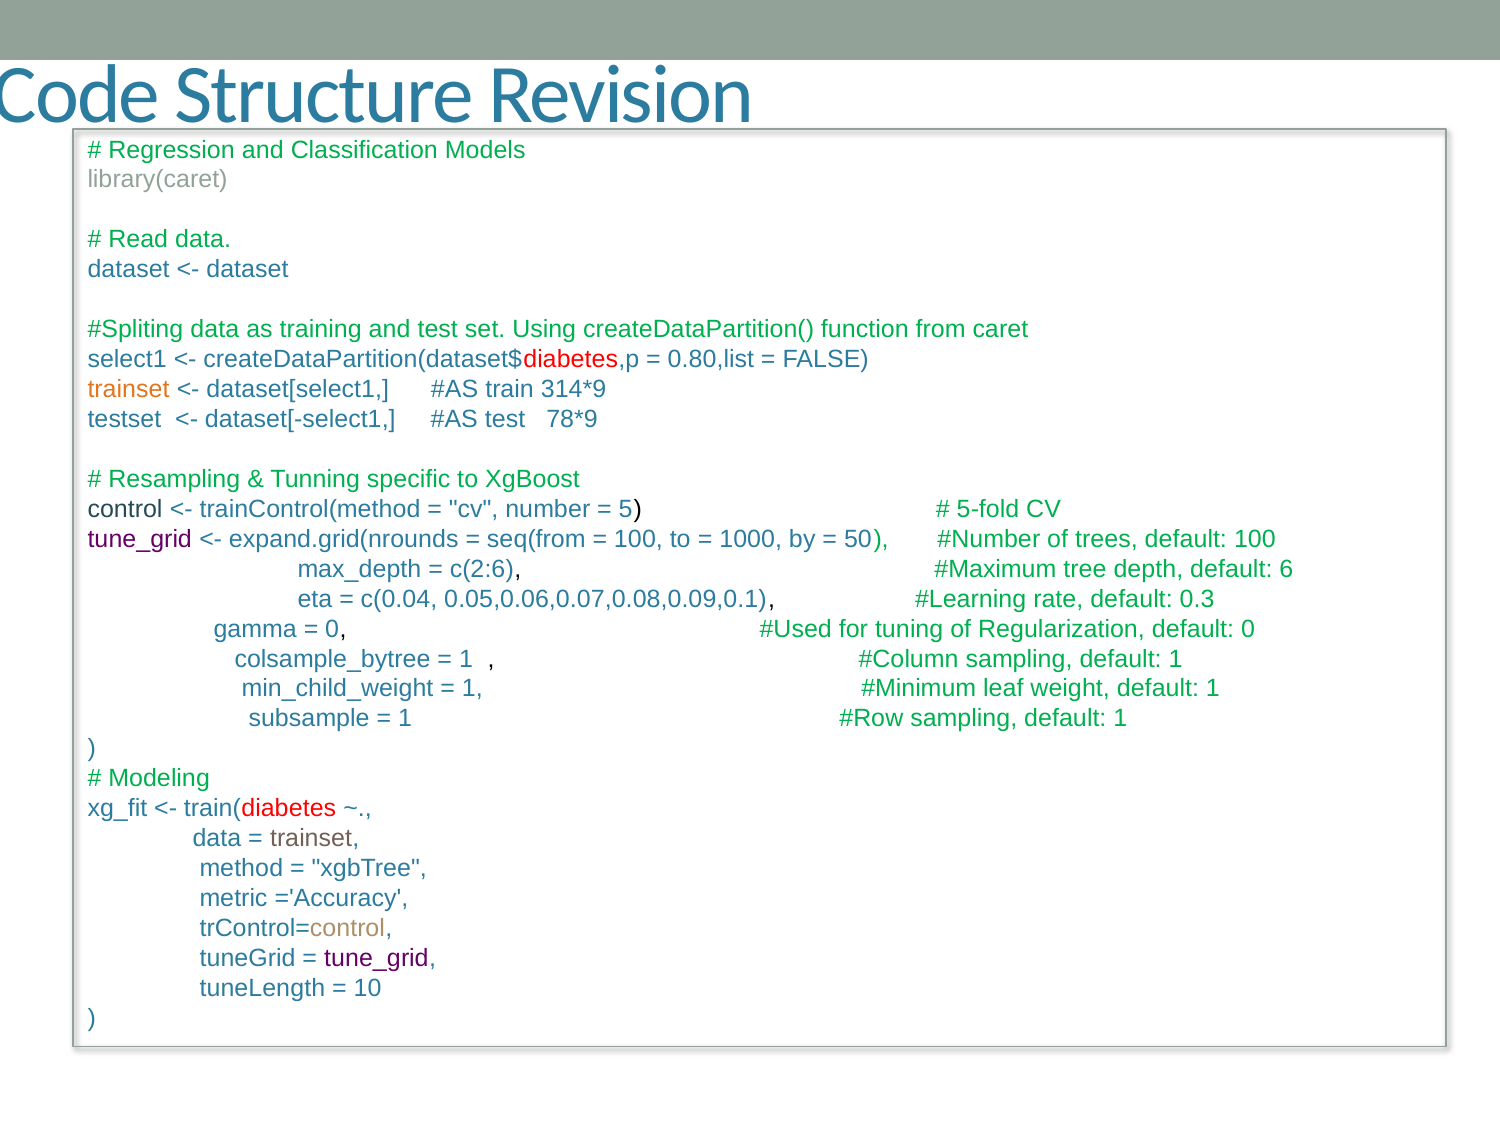

# Code Structure Revision
# Regression and Classification Models
library(caret)

# Read data.
dataset <- dataset

#Spliting data as training and test set. Using createDataPartition() function from caret
select1 <- createDataPartition(dataset$diabetes,p = 0.80,list = FALSE)
trainset <- dataset[select1,]      #AS train 314*9
testset  <- dataset[-select1,]     #AS test   78*9

# Resampling & Tunning specific to XgBoost
control <- trainControl(method = "cv", number = 5)                                          # 5-fold CV
tune_grid <- expand.grid(nrounds = seq(from = 100, to = 1000, by = 50),       #Number of trees, default: 100
                              max_depth = c(2:6),                                                           #Maximum tree depth, default: 6
                              eta = c(0.04, 0.05,0.06,0.07,0.08,0.09,0.1),                    #Learning rate, default: 0.3
                  gamma = 0,                                                           #Used for tuning of Regularization, default: 0
                     colsample_bytree = 1  ,                                                    #Column sampling, default: 1
                      min_child_weight = 1,                                                      #Minimum leaf weight, default: 1
                       subsample = 1                                                             #Row sampling, default: 1
)
# Modeling
xg_fit <- train(diabetes ~.,
               data = trainset,
                method = "xgbTree",
                metric ='Accuracy',
                trControl=control,
                tuneGrid = tune_grid,
                tuneLength = 10
)